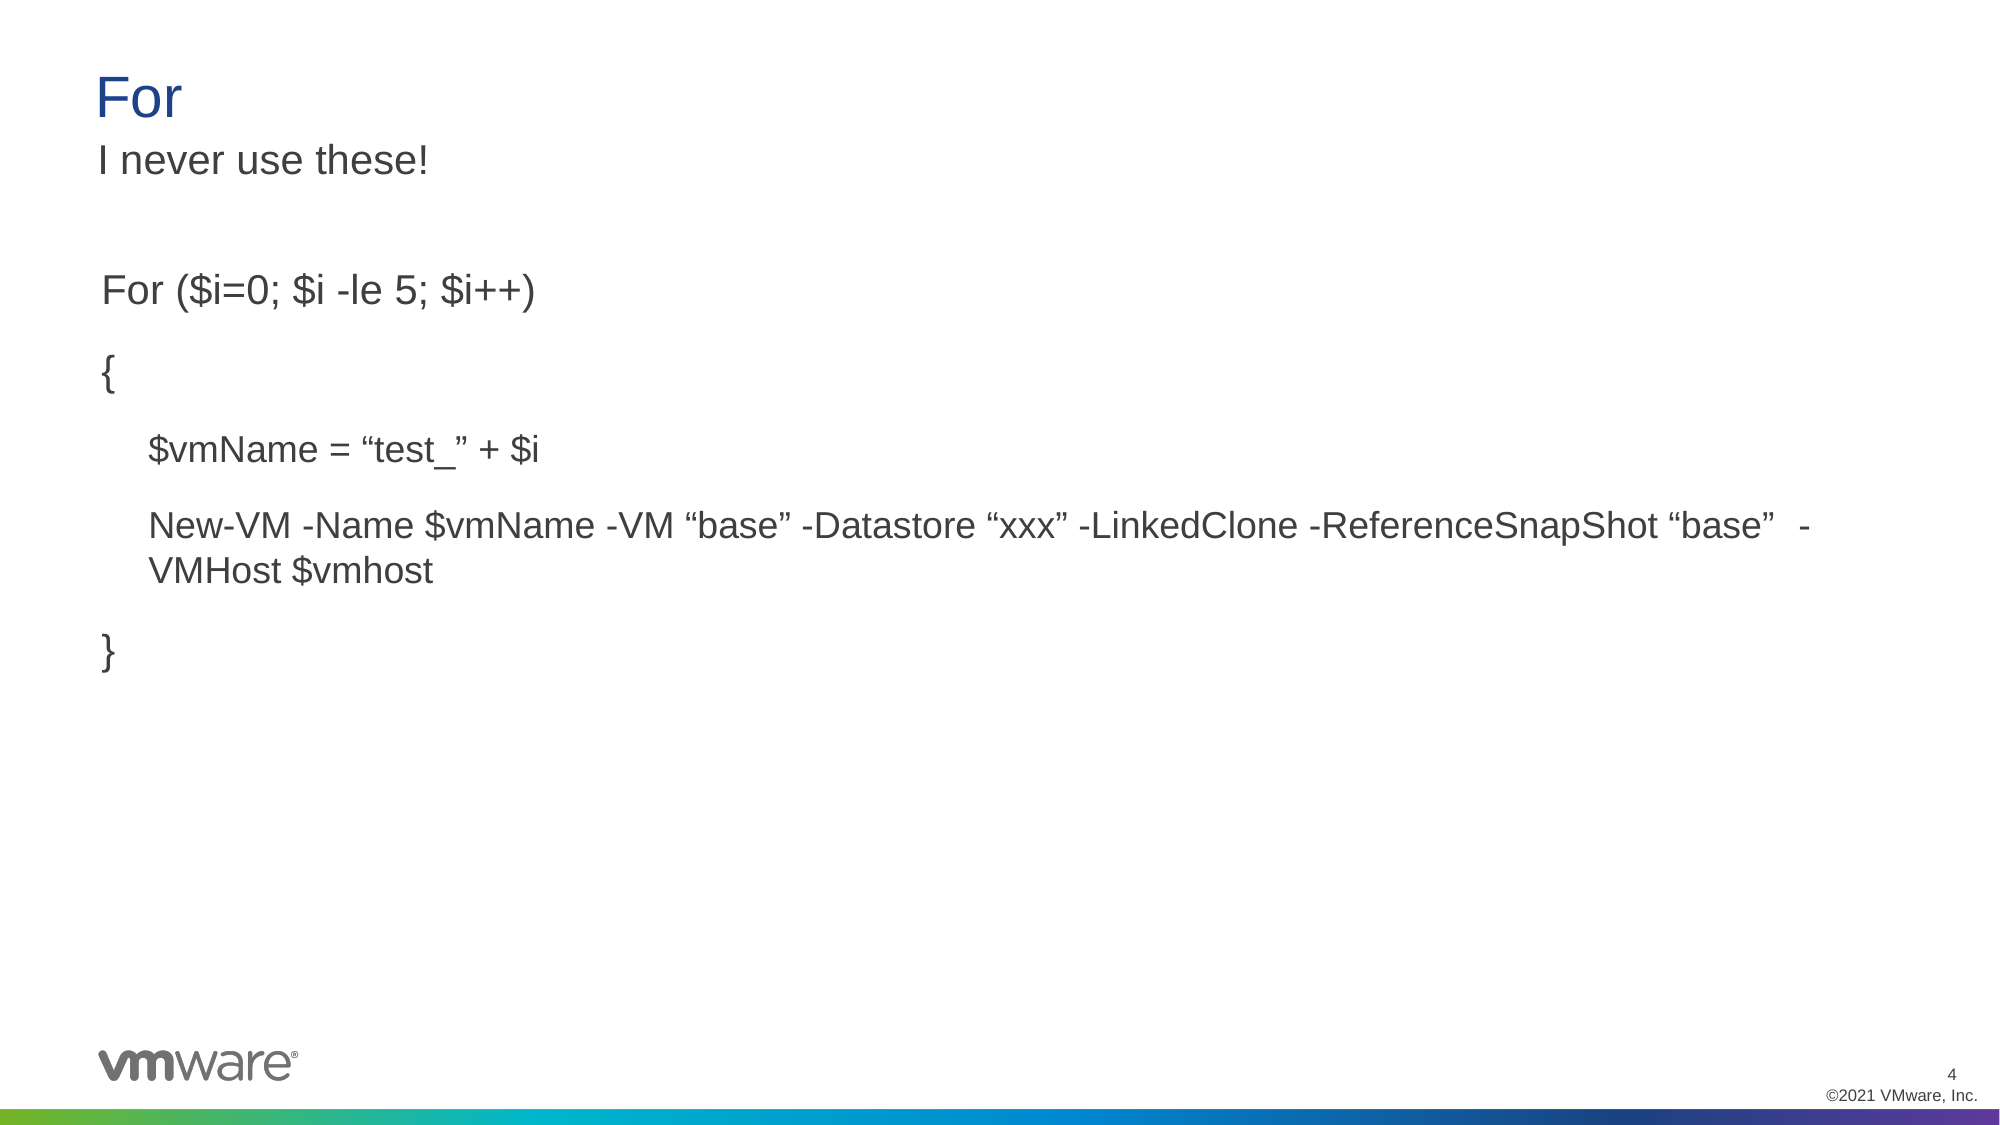

# For
I never use these!
For ($i=0; $i -le 5; $i++)
{
$vmName = “test_” + $i
New-VM -Name $vmName -VM “base” -Datastore “xxx” -LinkedClone -ReferenceSnapShot “base” 	-VMHost $vmhost
}